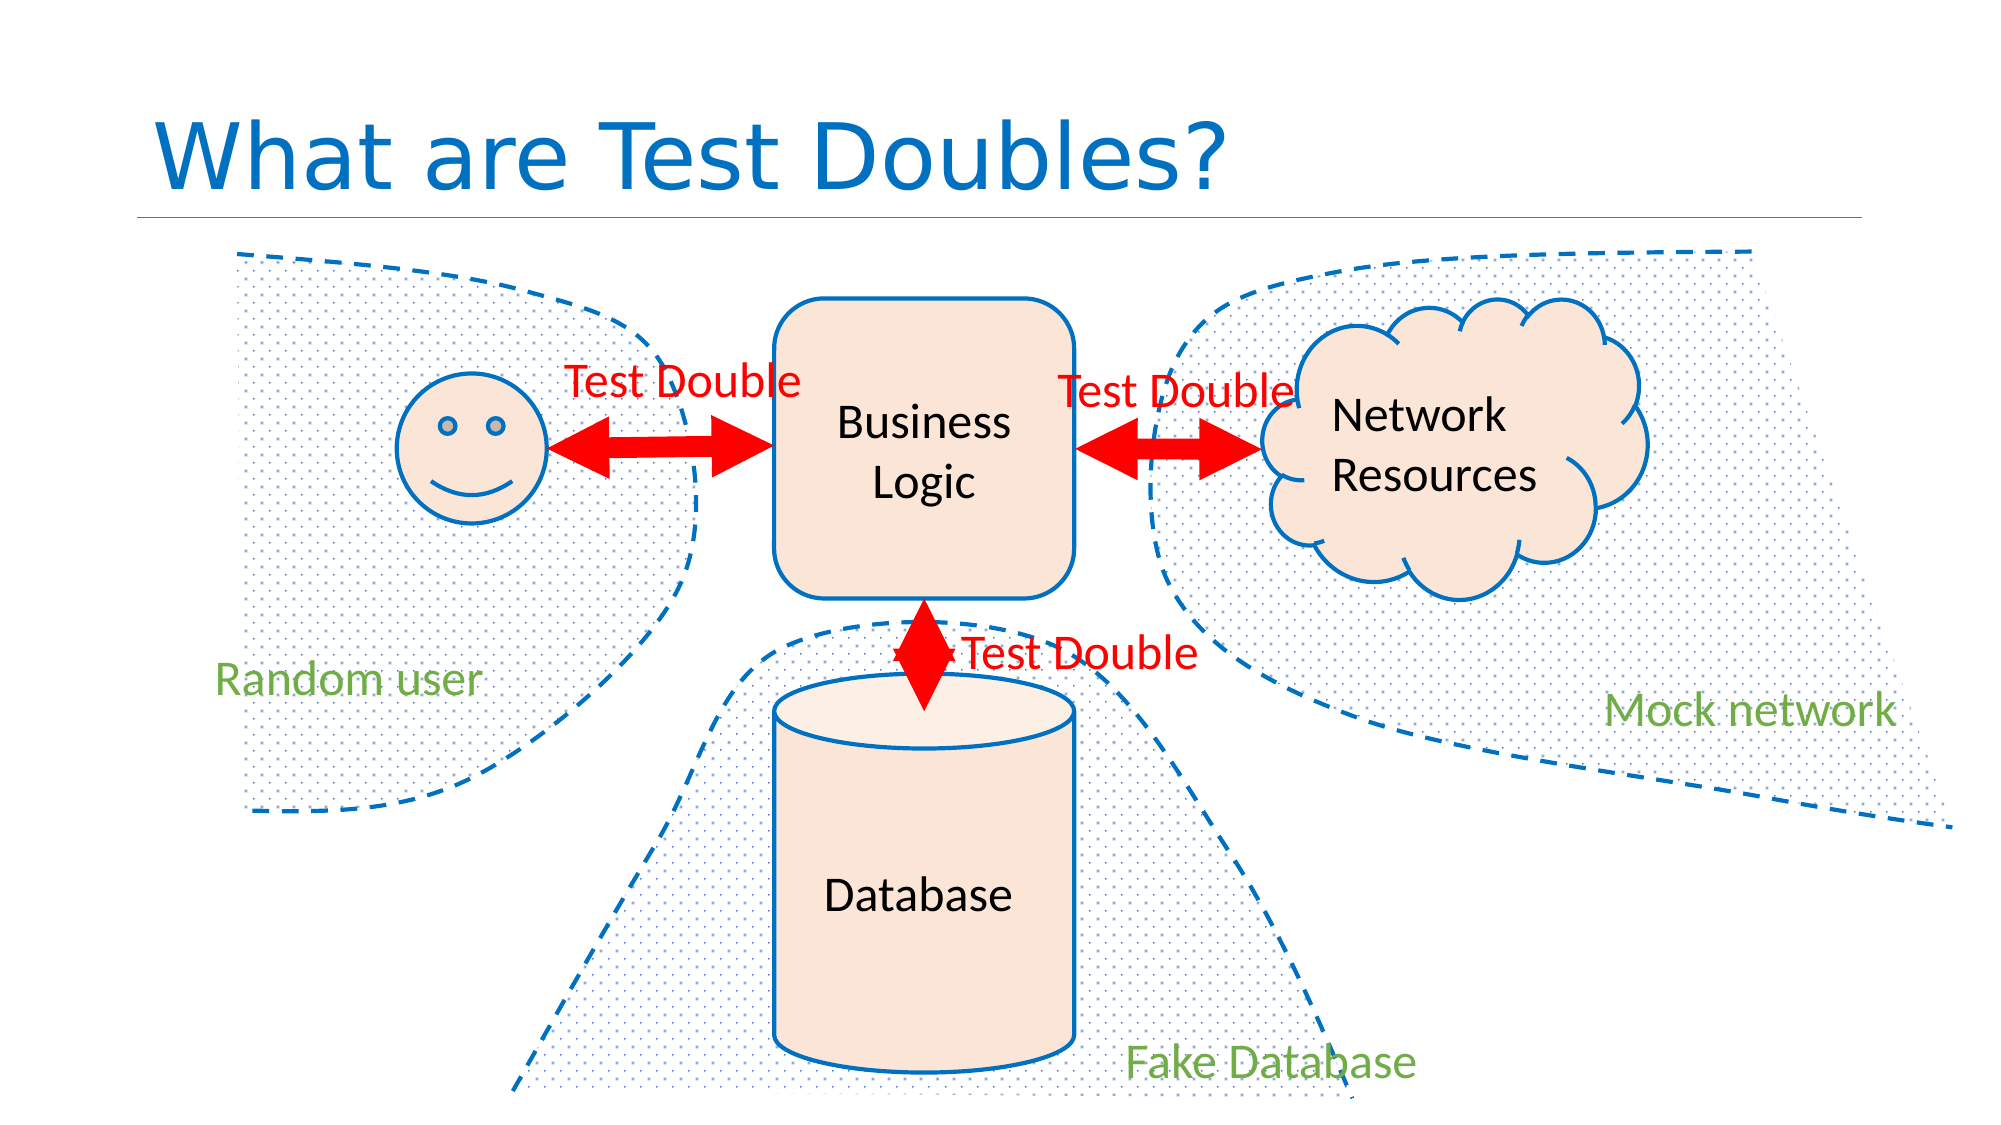

# What are Test Doubles?

Mo

Business Logic

Network
Resources
Test Double
Test Double

Test Double

Random user
Mock network

   Database
Fake Database
53